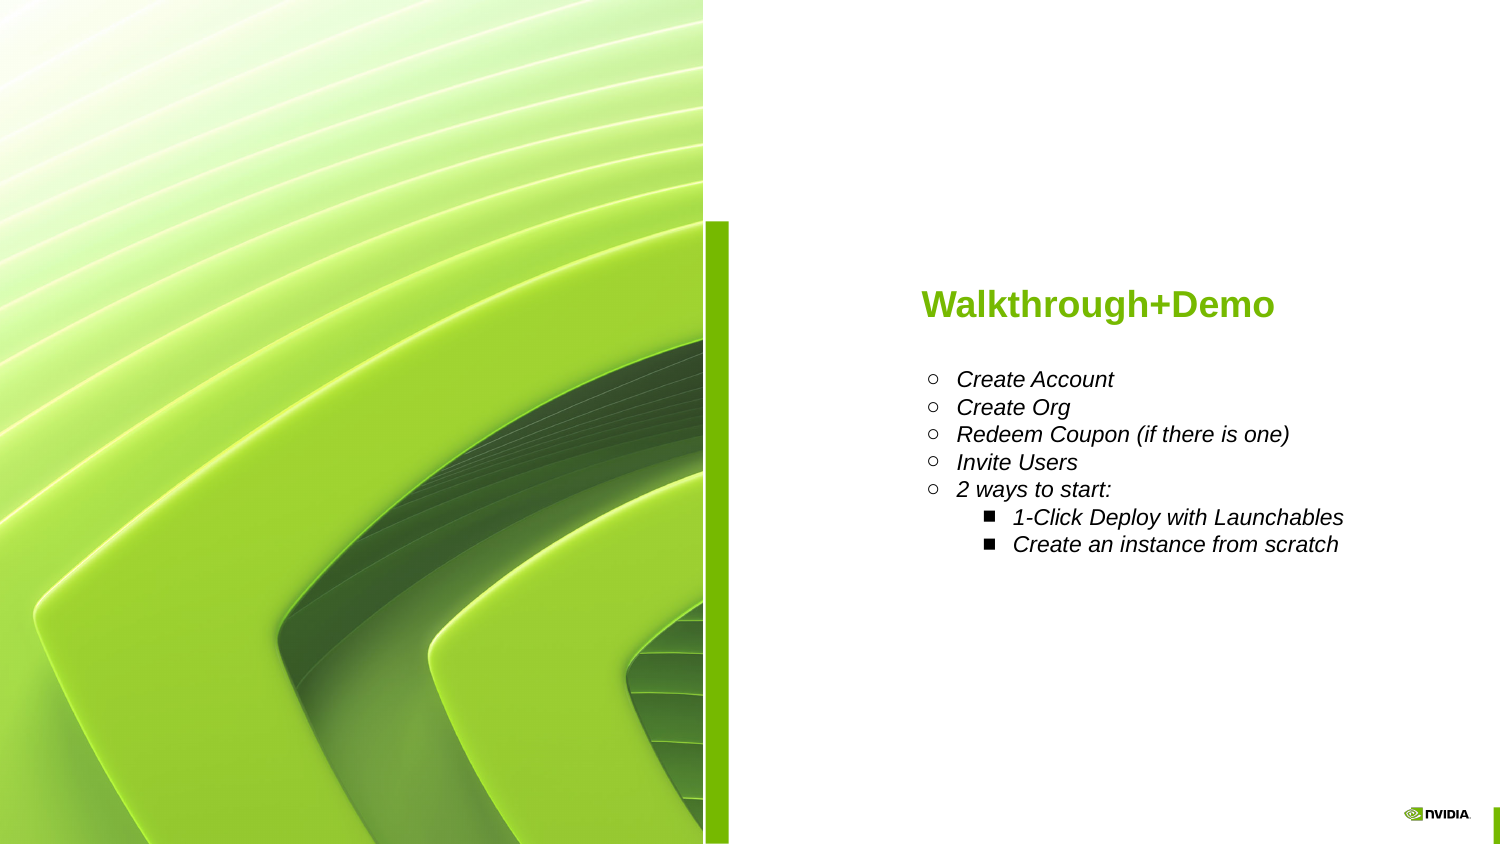

Walkthrough+Demo
Create Account
Create Org
Redeem Coupon (if there is one)
Invite Users
2 ways to start:
1-Click Deploy with Launchables
Create an instance from scratch